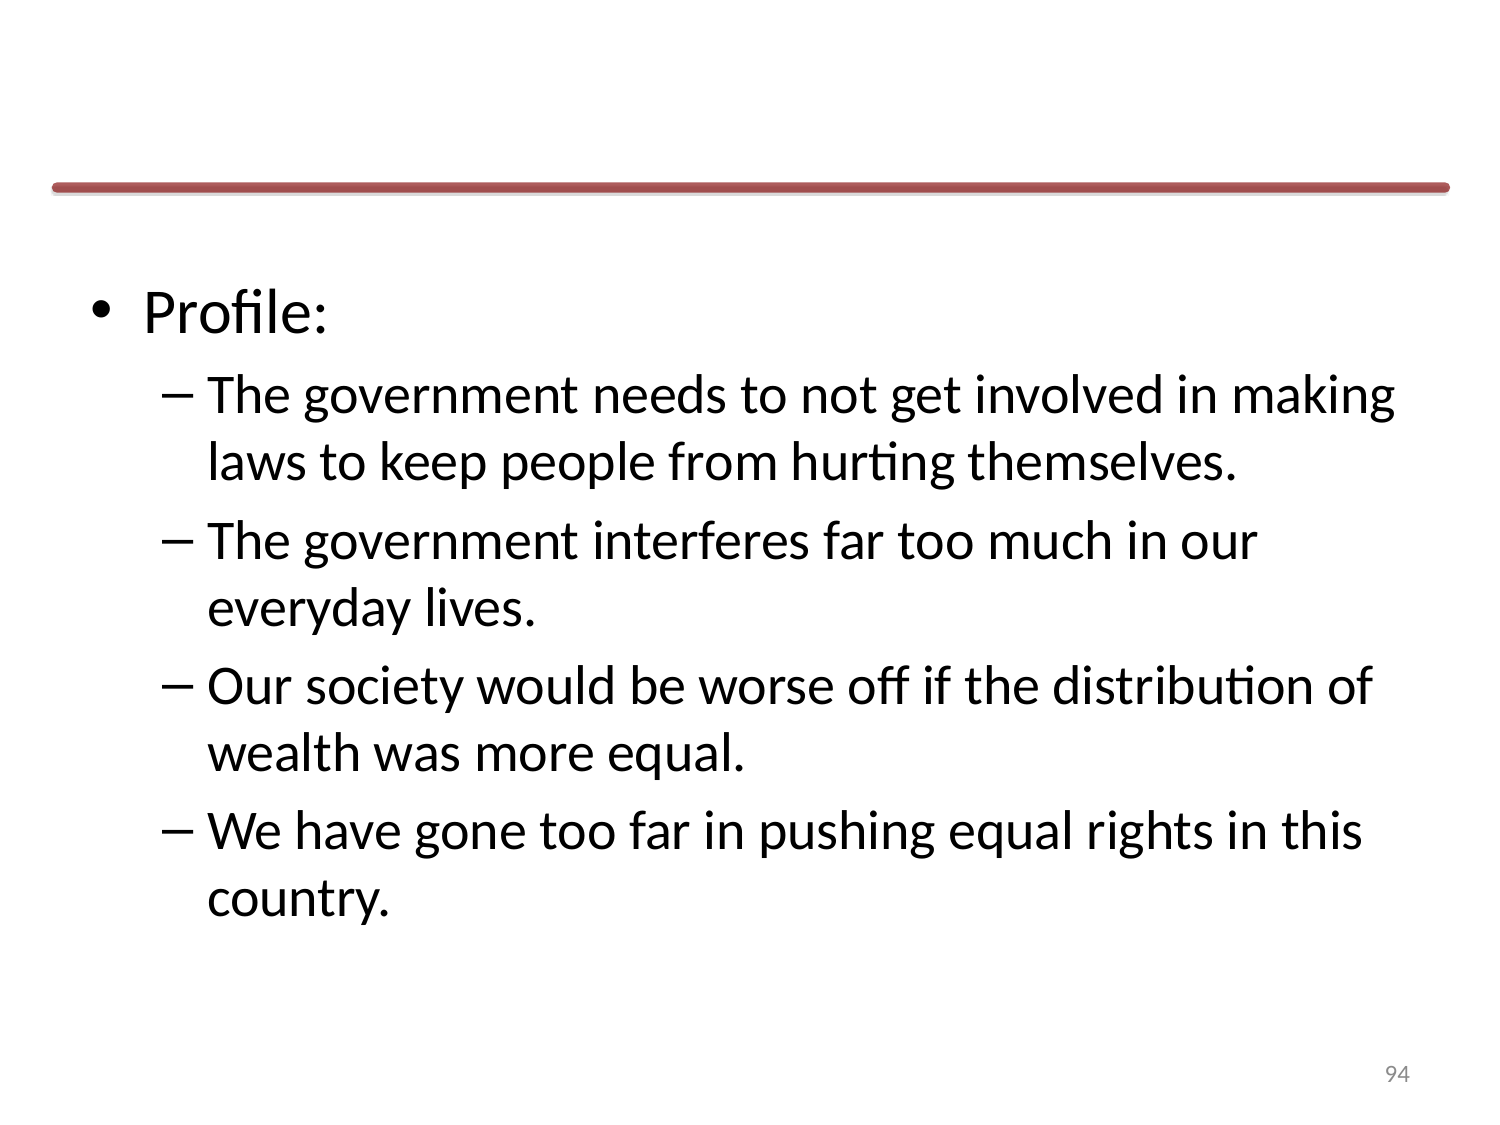

#
Profile:
The government needs to not get involved in making laws to keep people from hurting themselves.
The government interferes far too much in our everyday lives.
Our society would be worse off if the distribution of wealth was more equal.
We have gone too far in pushing equal rights in this country.

94